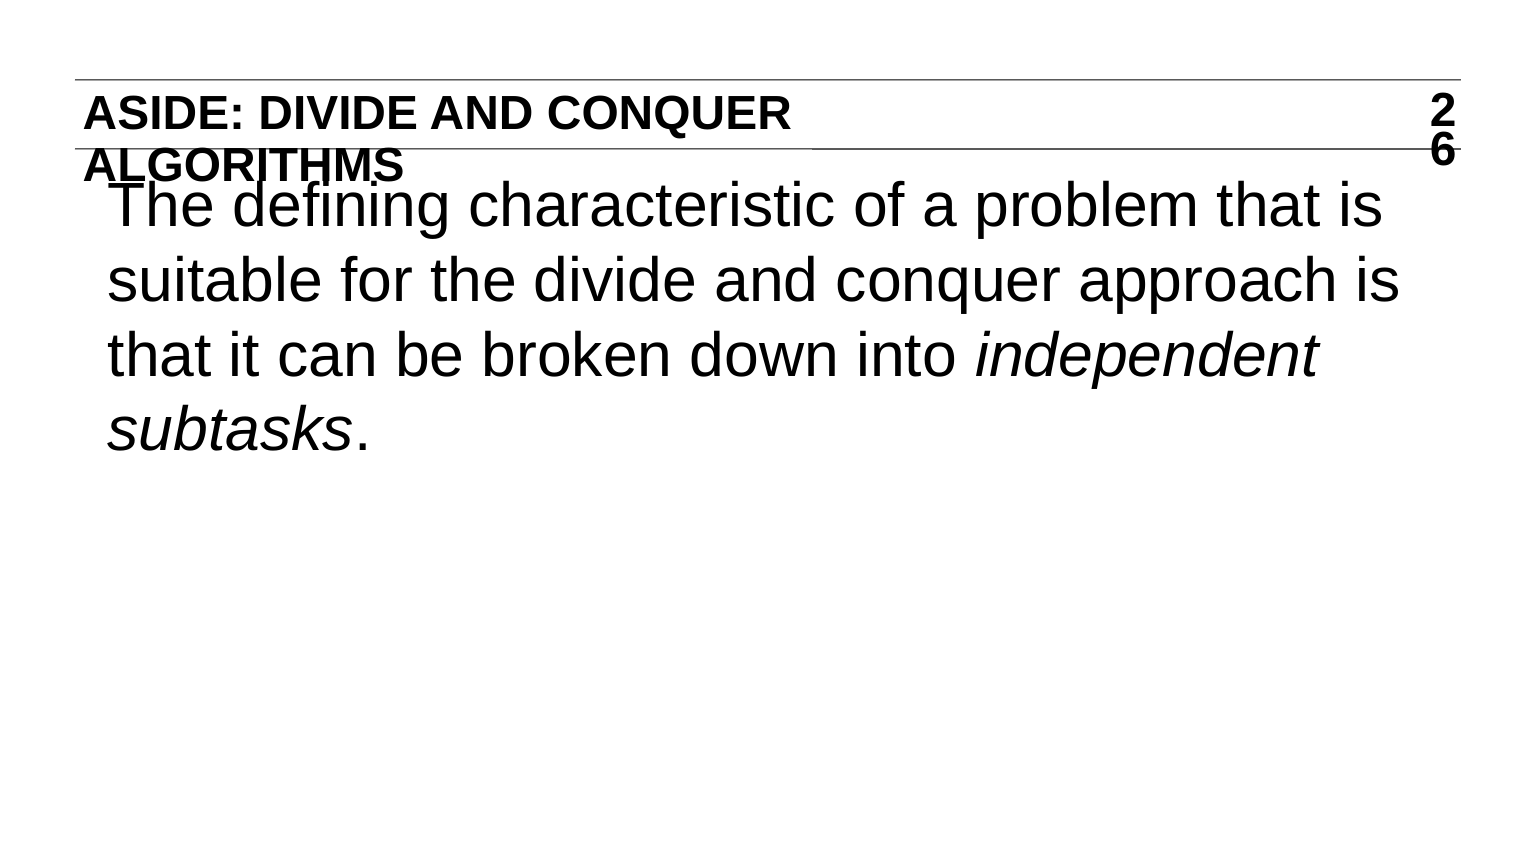

Aside: divide and conquer algorithms
26
The defining characteristic of a problem that is suitable for the divide and conquer approach is that it can be broken down into independent subtasks.